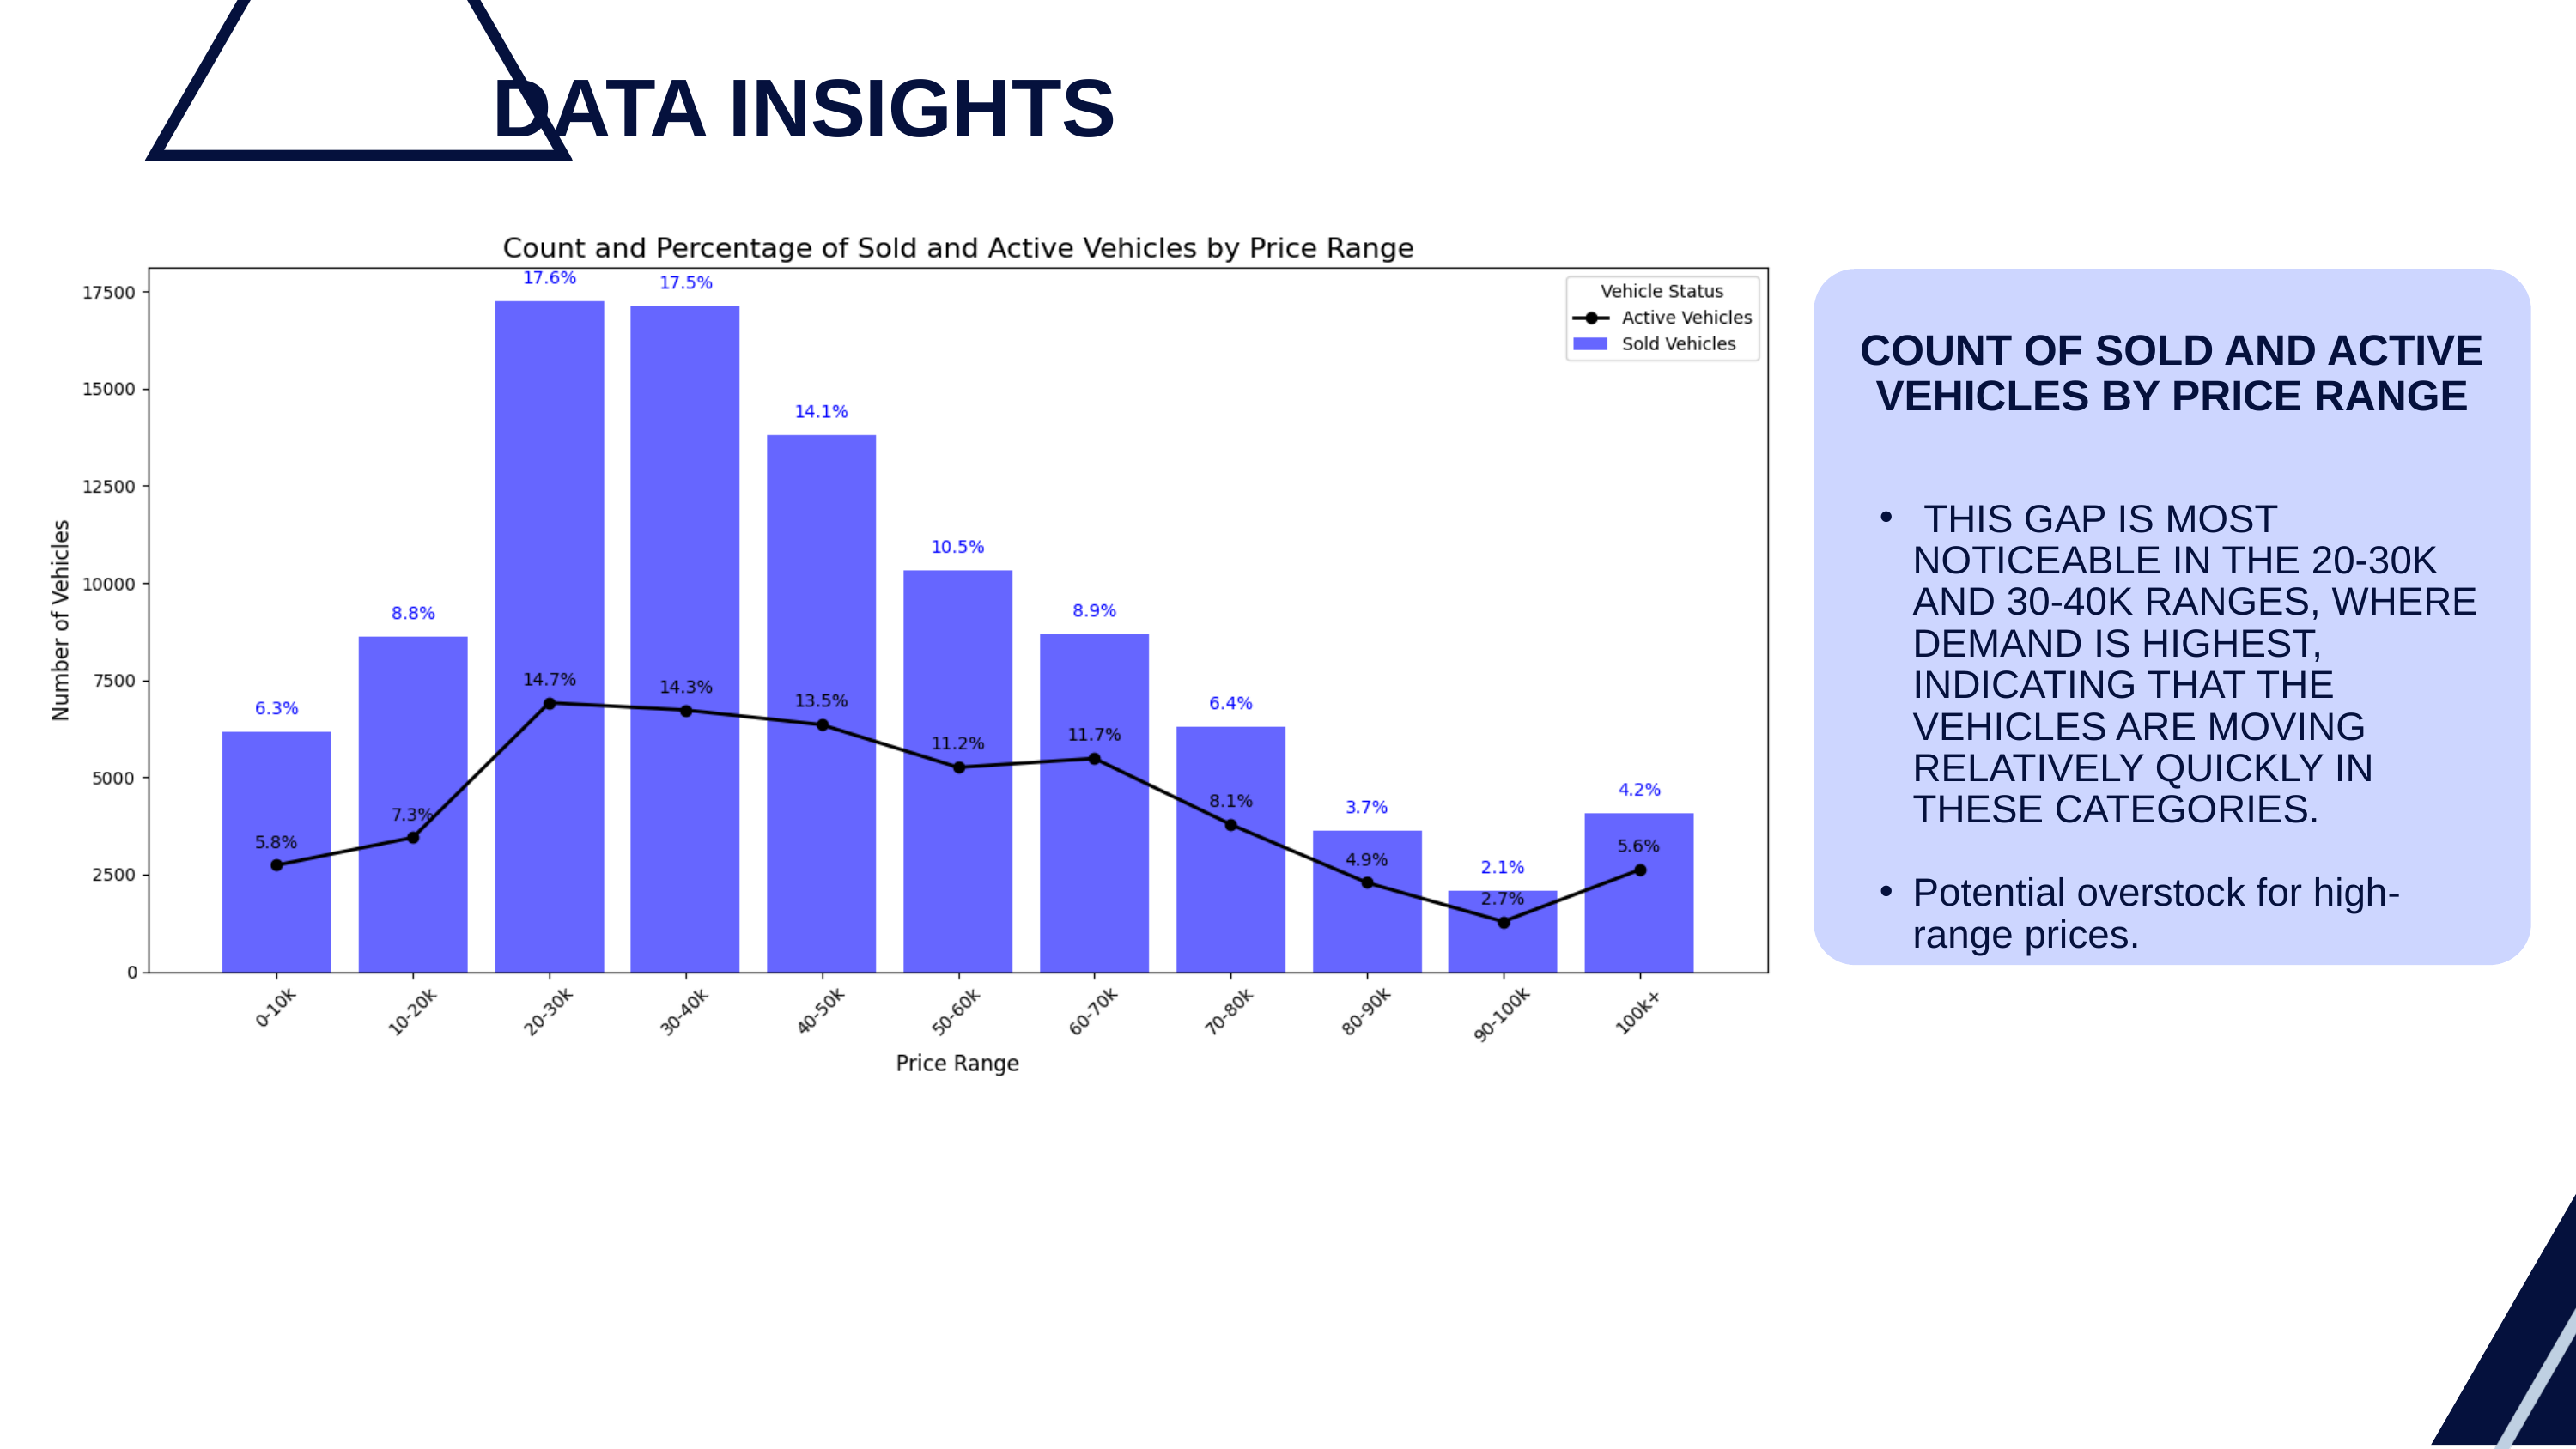

DATA INSIGHTS

COUNT OF SOLD AND ACTIVE VEHICLES BY PRICE RANGE

 THIS GAP IS MOST NOTICEABLE IN THE 20-30K AND 30-40K RANGES, WHERE DEMAND IS HIGHEST, INDICATING THAT THE VEHICLES ARE MOVING RELATIVELY QUICKLY IN THESE CATEGORIES.

Potential overstock for high-range prices.